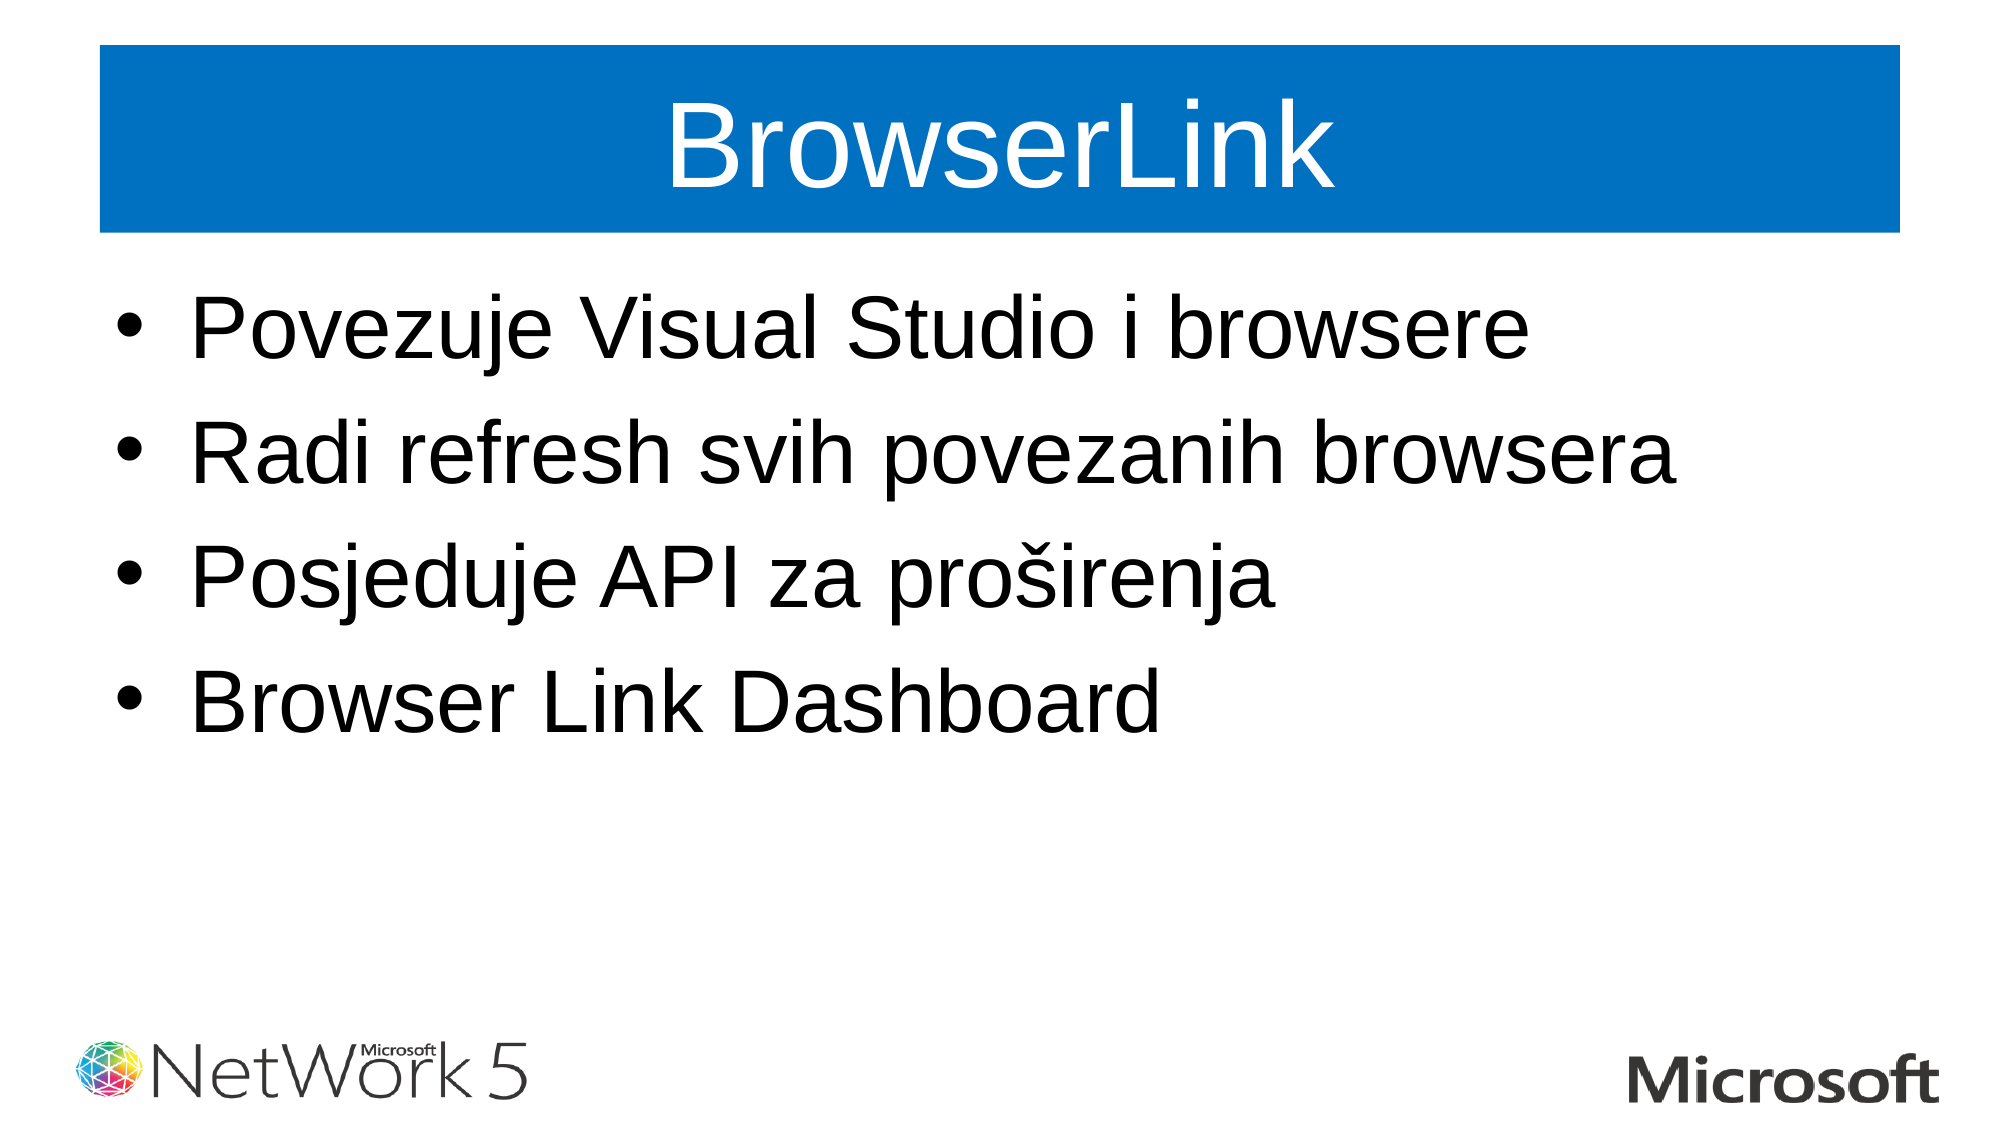

# BrowserLink
Povezuje Visual Studio i browsere
Radi refresh svih povezanih browsera
Posjeduje API za proširenja
Browser Link Dashboard